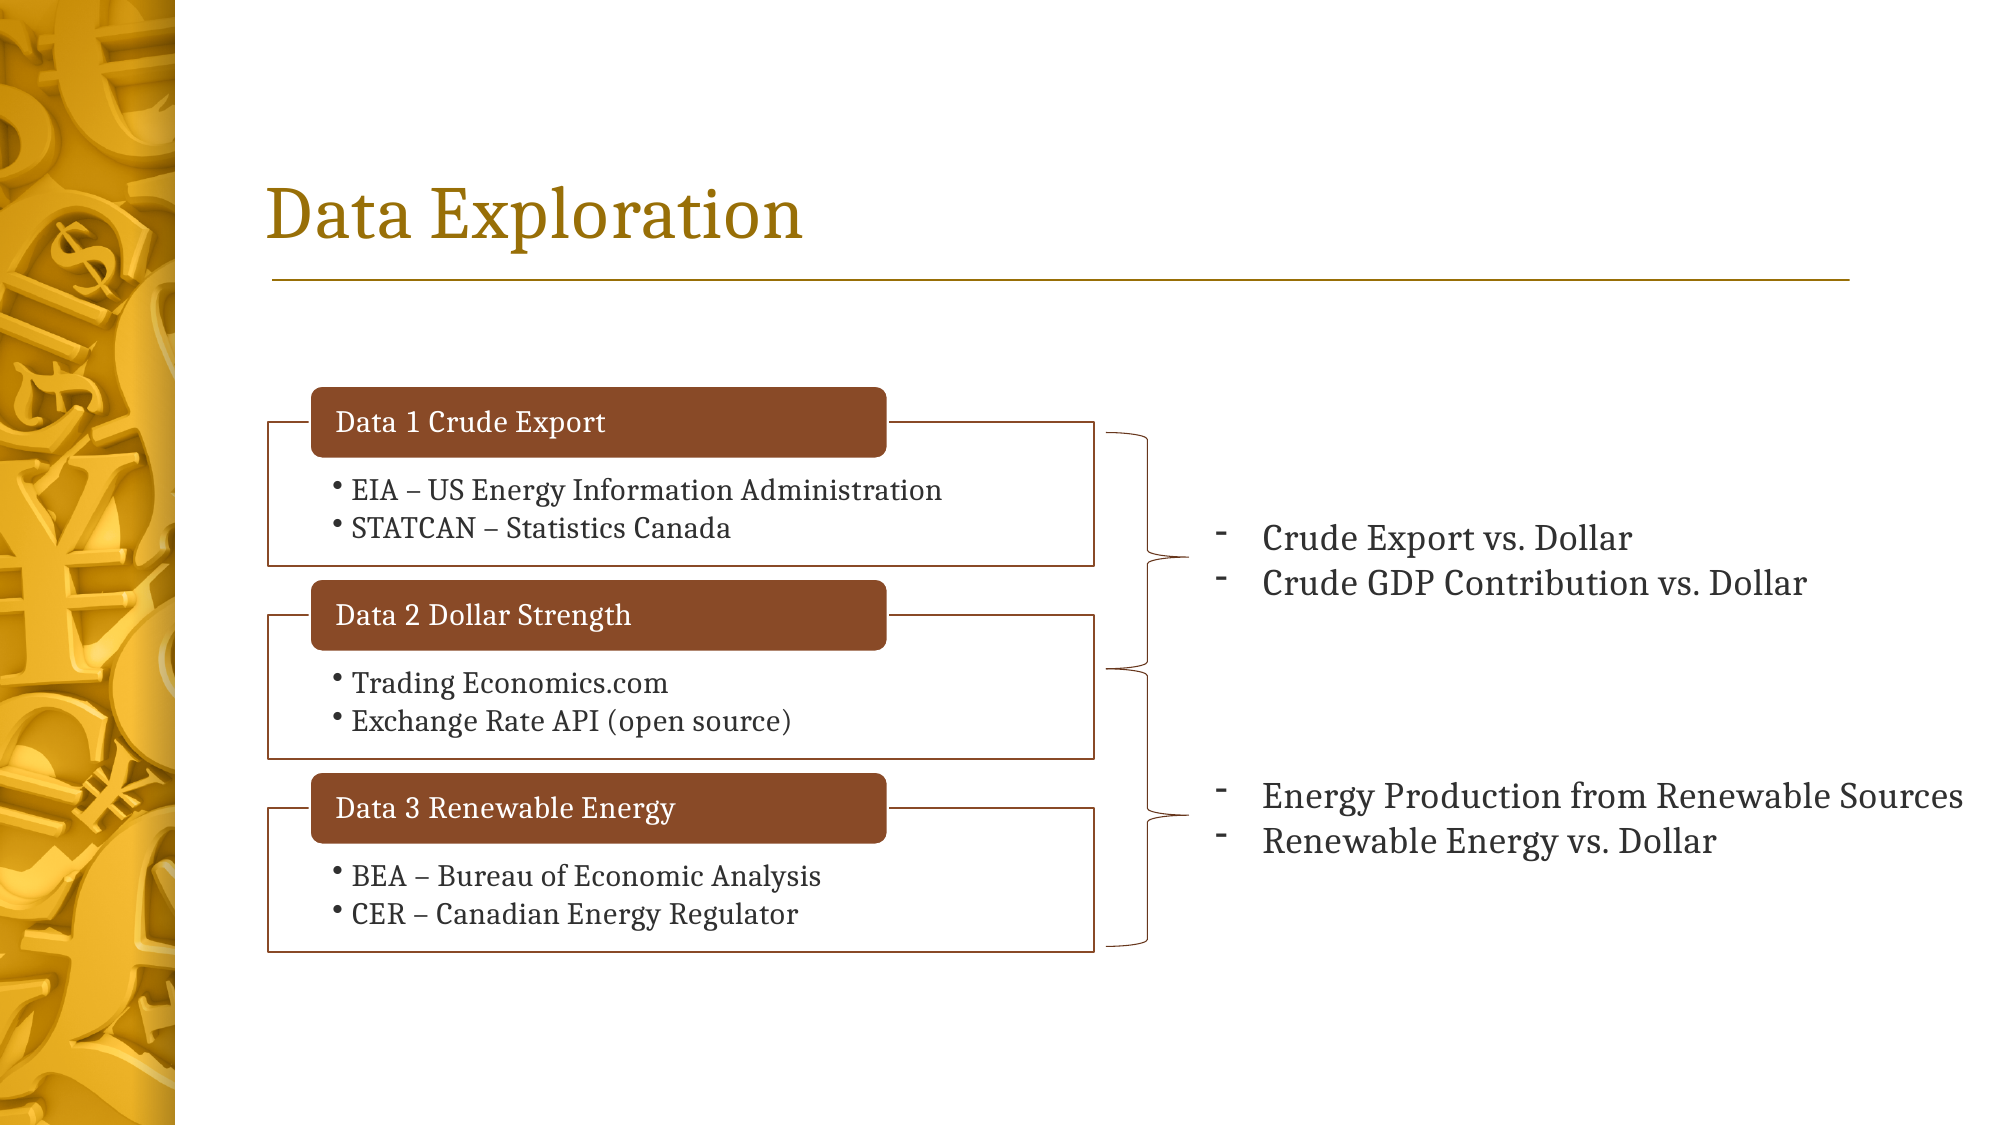

# Data Exploration
Data 1 Crude Export
EIA – US Energy Information Administration
STATCAN – Statistics Canada

Crude Export vs. Dollar
Crude GDP Contribution vs. Dollar

Data 2 Dollar Strength
Trading Economics.com
Exchange Rate API (open source)

Energy Production from Renewable Sources
Renewable Energy vs. Dollar

Data 3 Renewable Energy
BEA – Bureau of Economic Analysis
CER – Canadian Energy Regulator